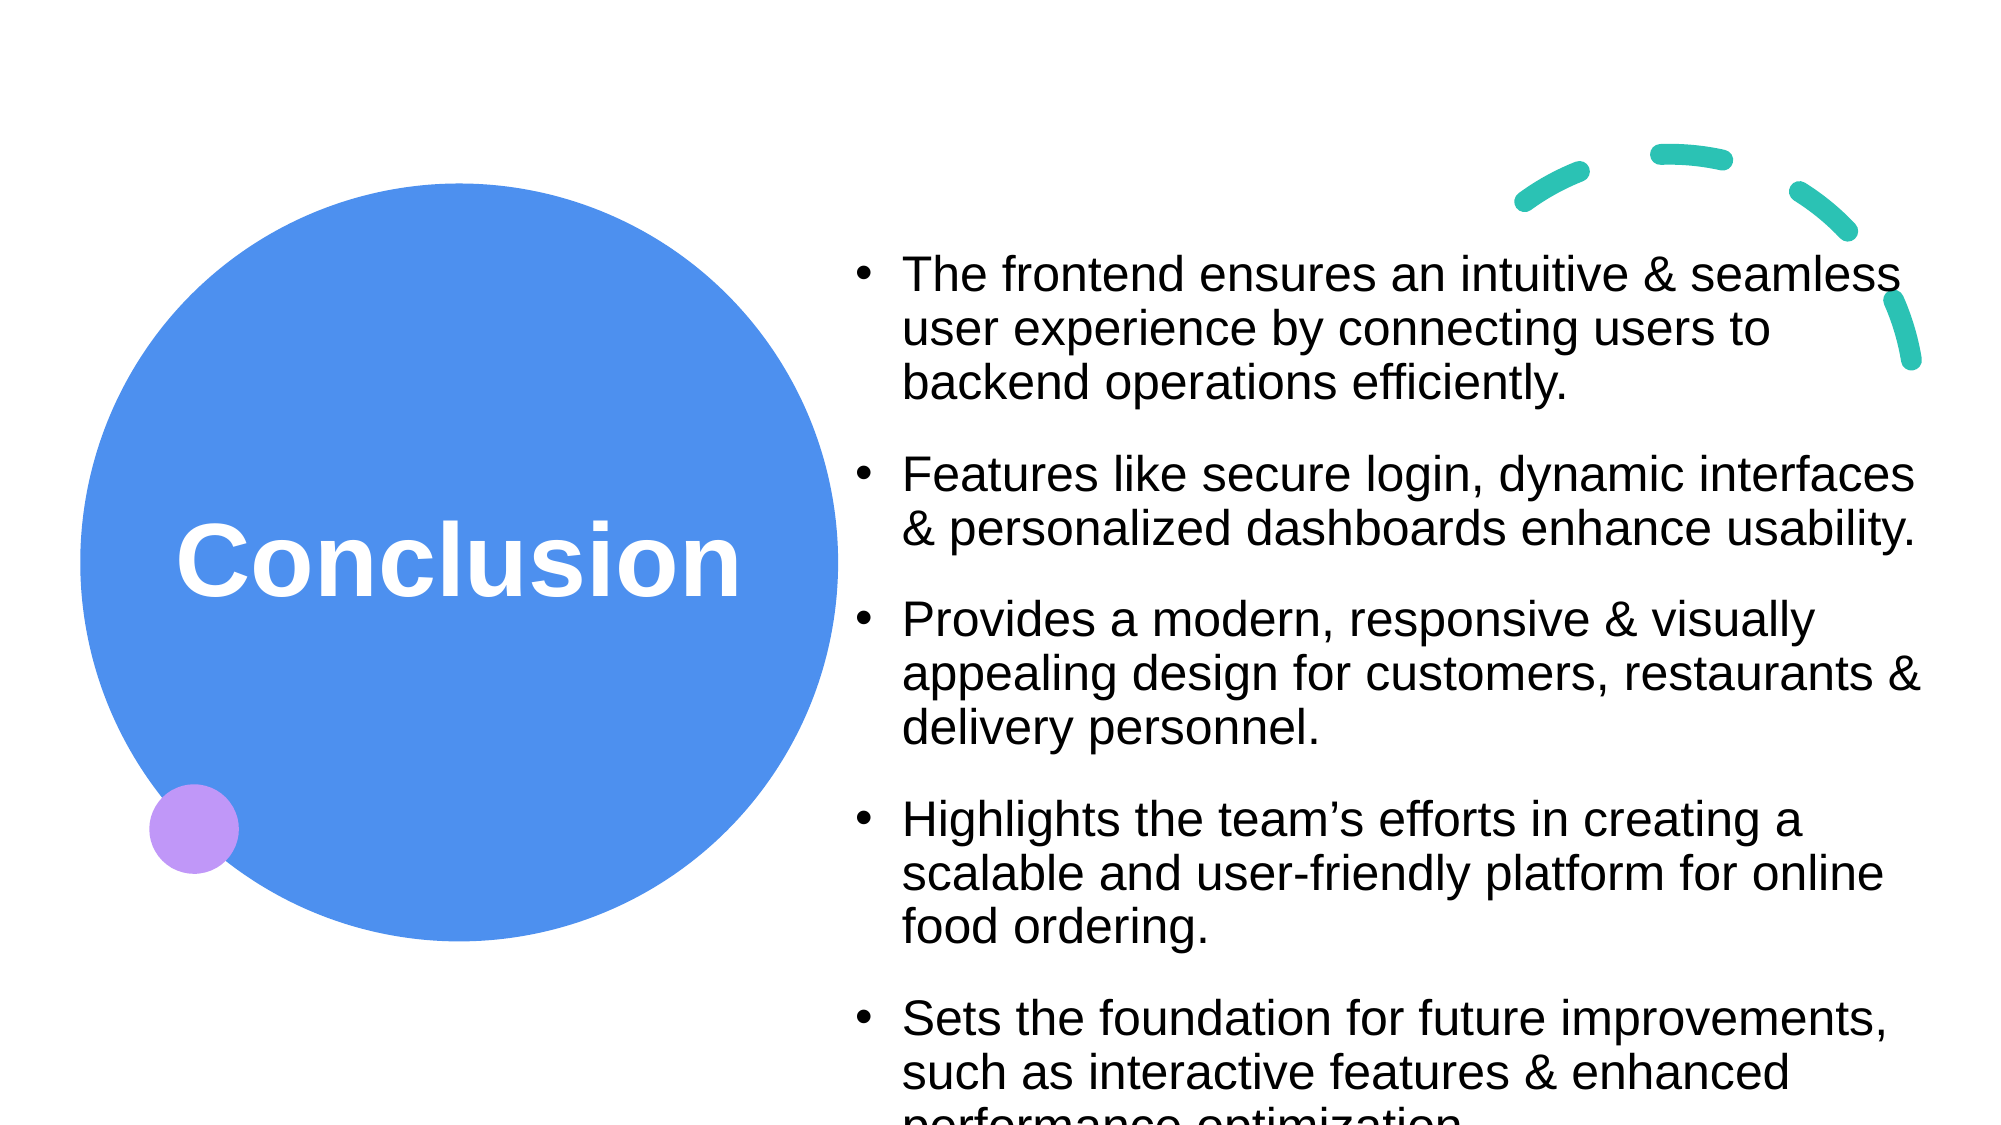

# Conclusion
The frontend ensures an intuitive & seamless user experience by connecting users to backend operations efficiently.
Features like secure login, dynamic interfaces & personalized dashboards enhance usability.
Provides a modern, responsive & visually appealing design for customers, restaurants & delivery personnel.
Highlights the team’s efforts in creating a scalable and user-friendly platform for online food ordering.
Sets the foundation for future improvements, such as interactive features & enhanced performance optimization.